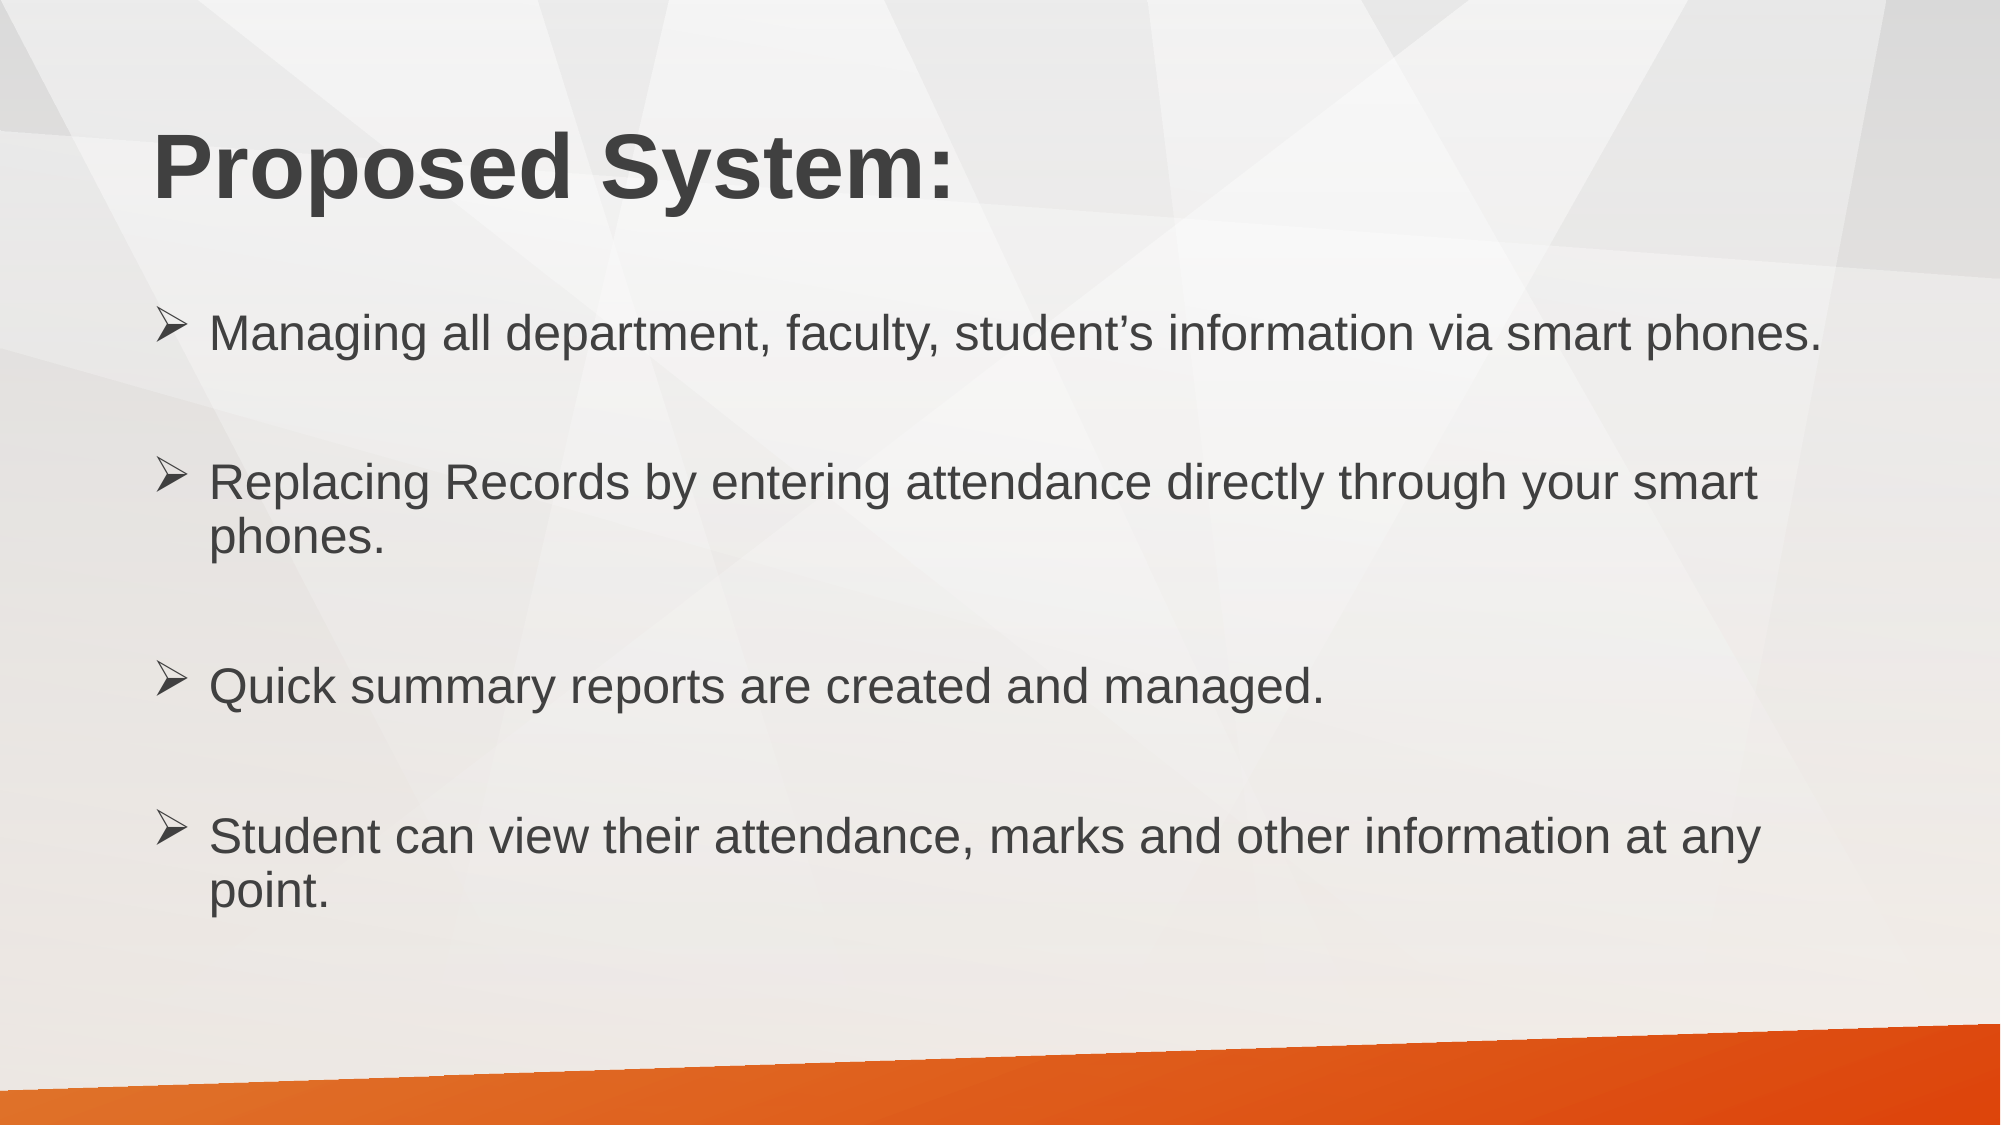

# Proposed System:
Managing all department, faculty, student’s information via smart phones.

Replacing Records by entering attendance directly through your smart phones.

Quick summary reports are created and managed.

Student can view their attendance, marks and other information at any point.